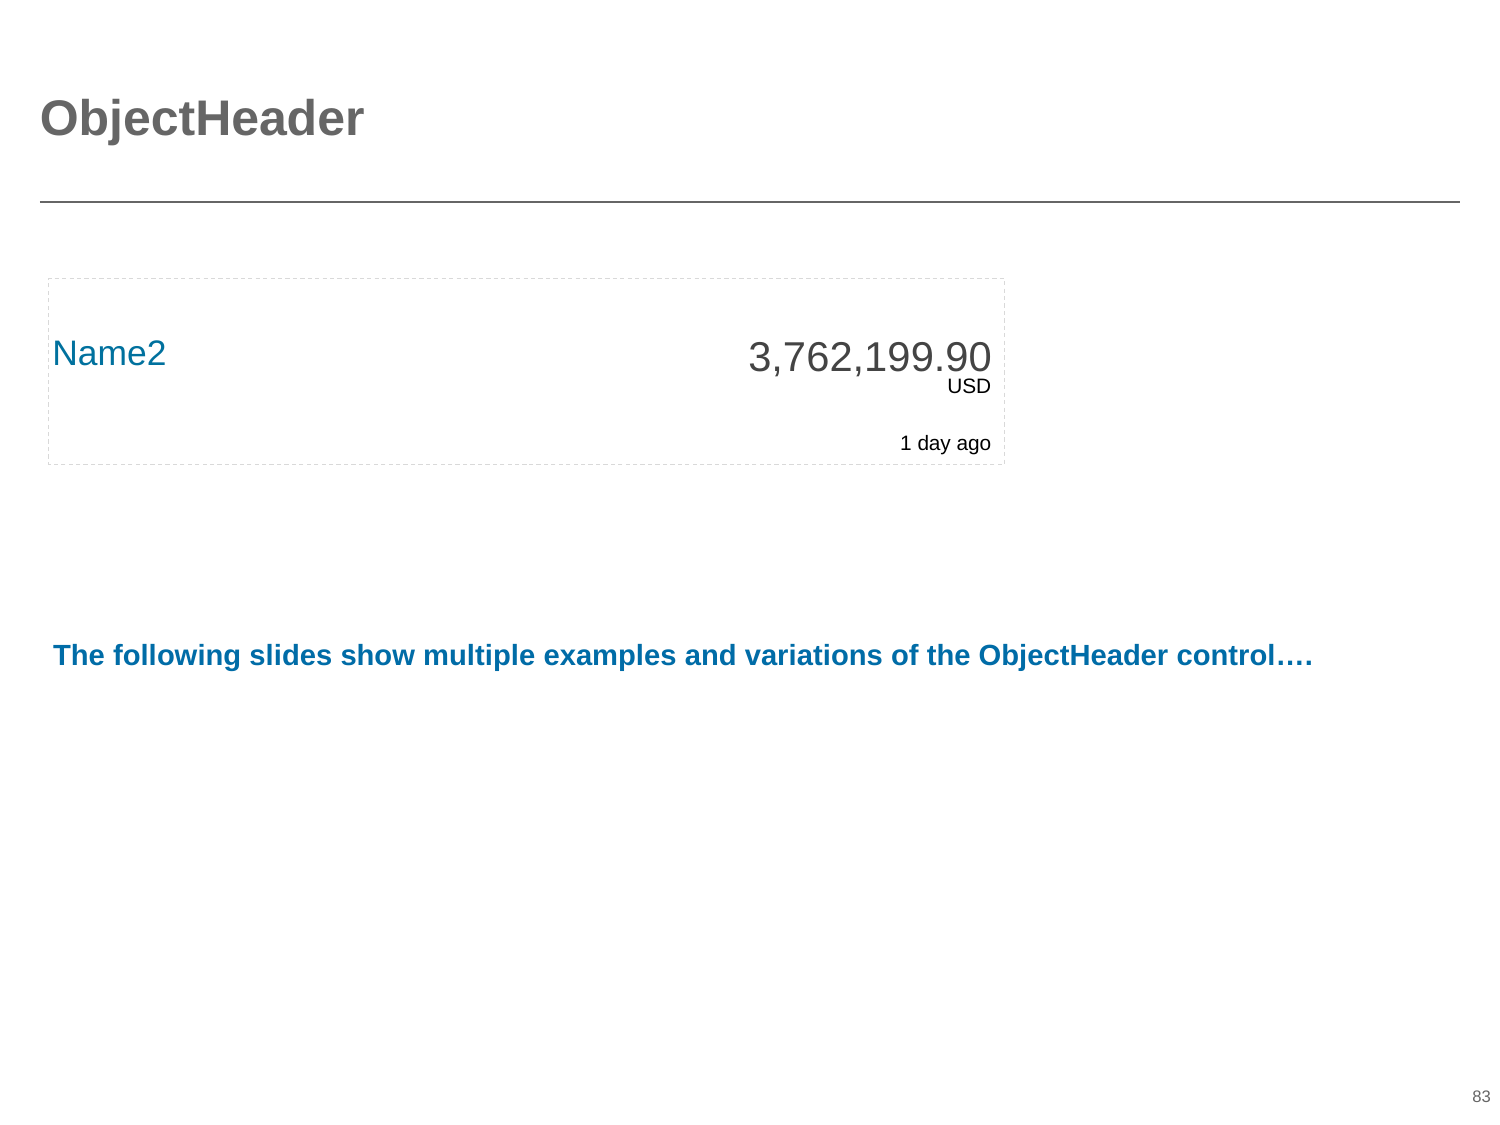

# ObjectHeader

Name2
3,762,199.90
USD
1 day ago
The following slides show multiple examples and variations of the ObjectHeader control….